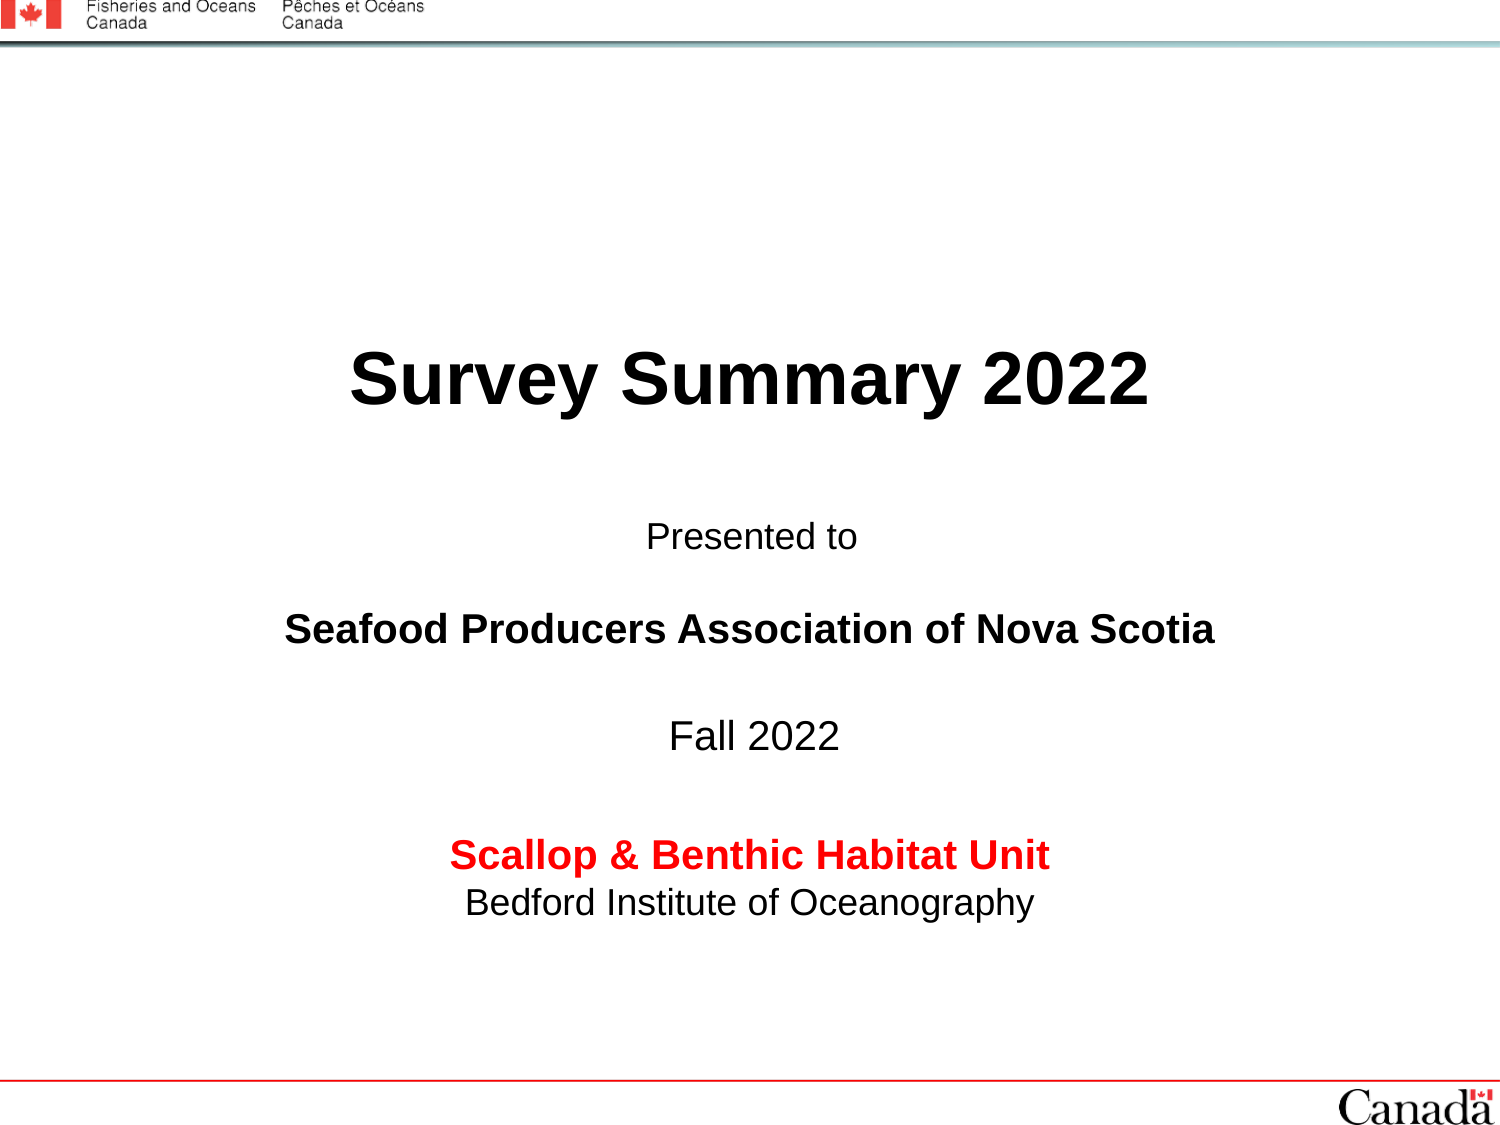

# Survey Summary 2022
Seafood Producers Association of Nova Scotia